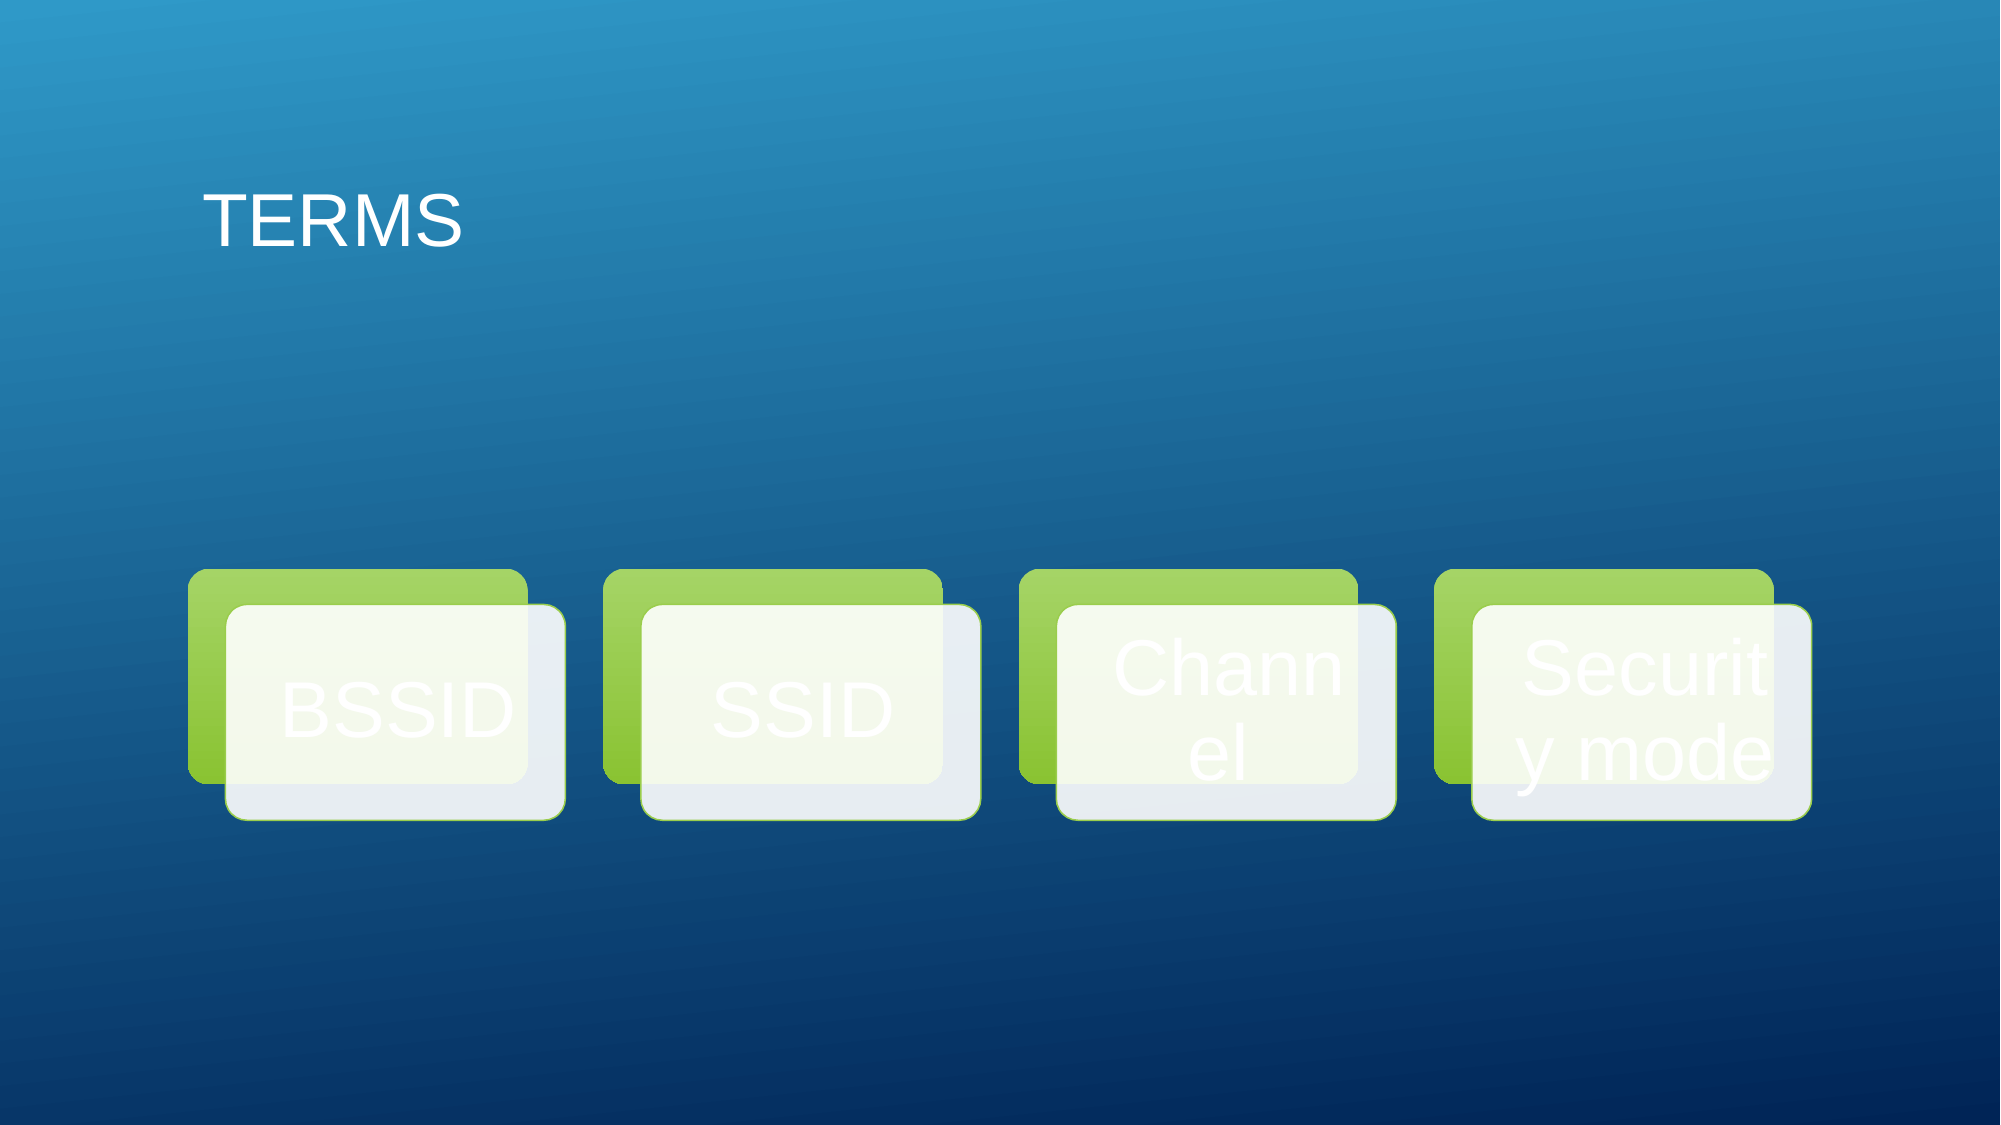

# Terms
BSSID
SSID
Channel
Security mode